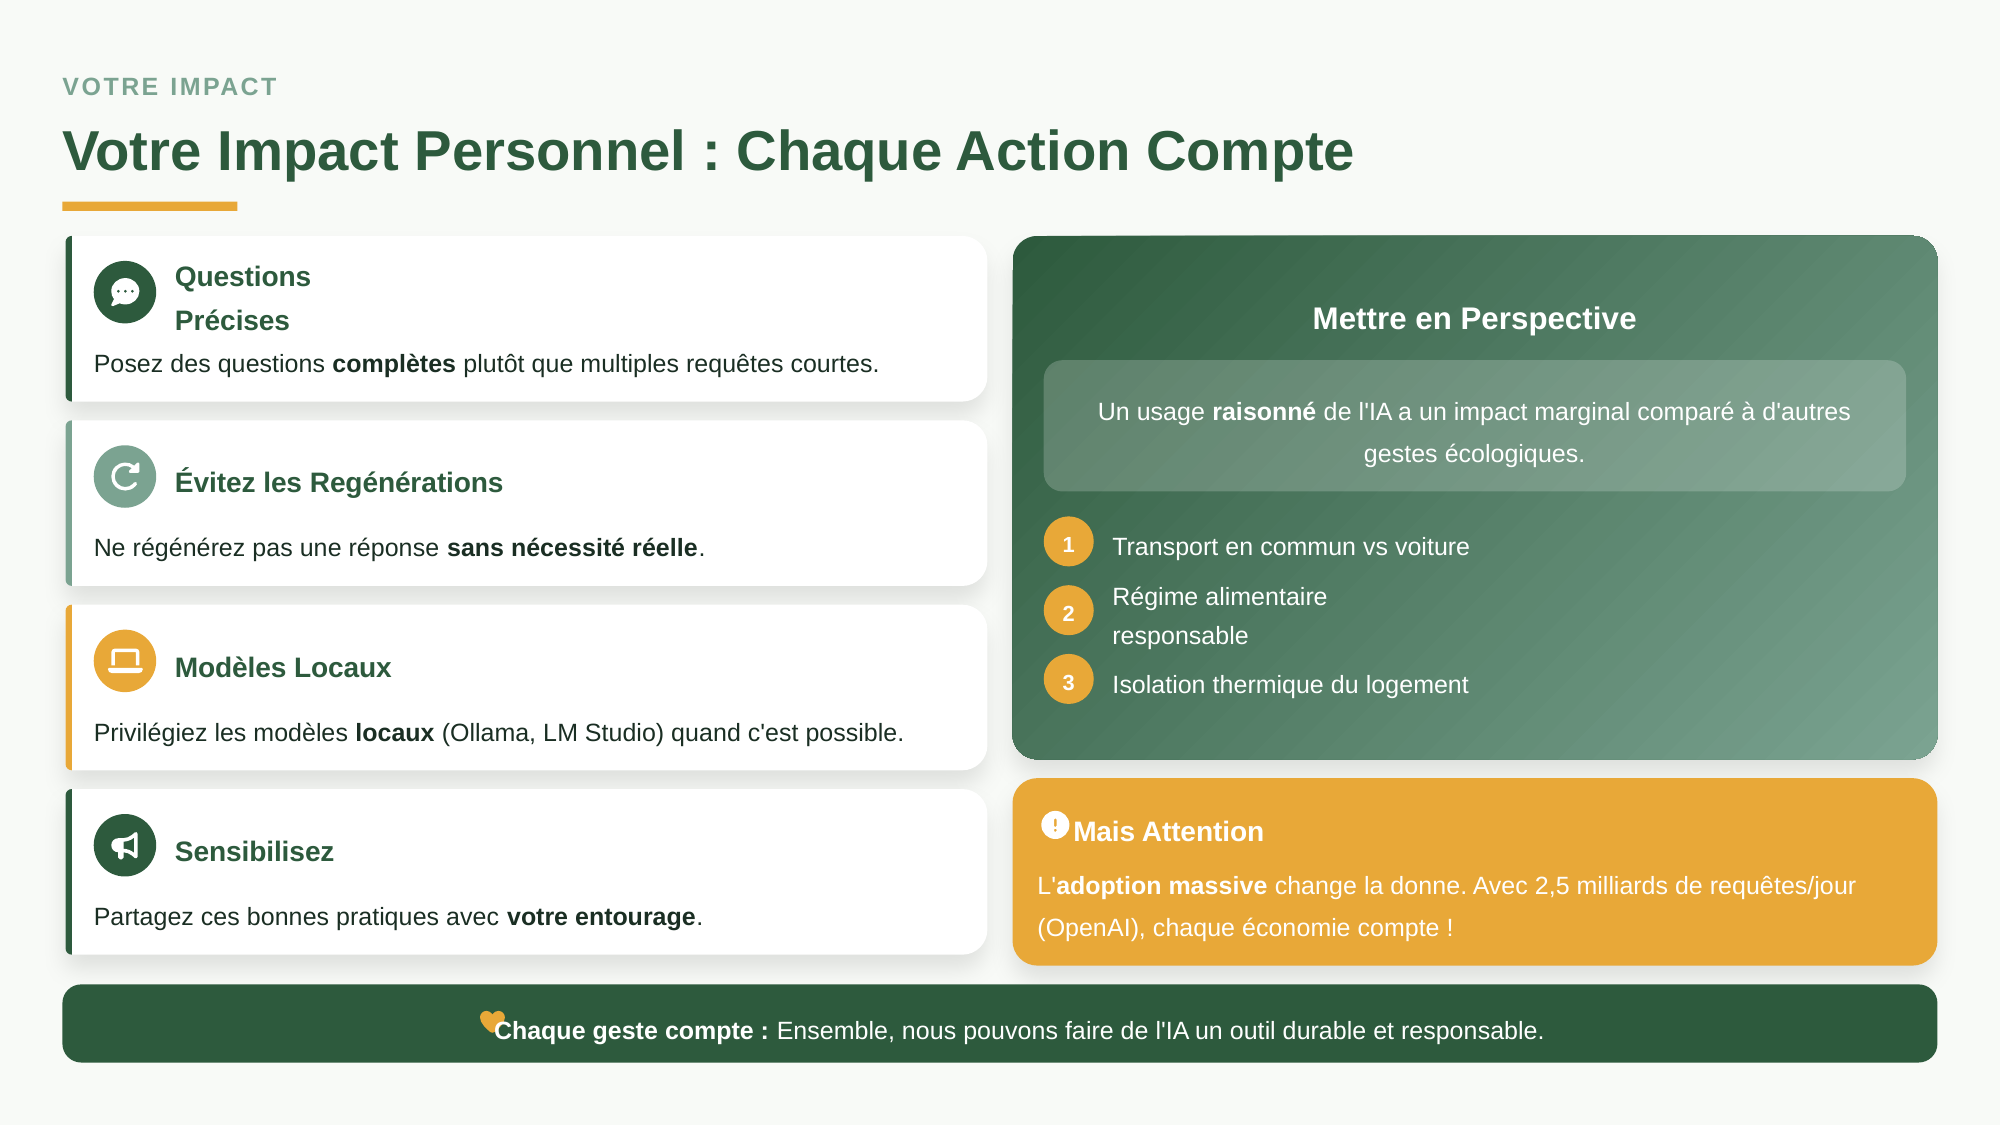

VOTRE IMPACT
Votre Impact Personnel : Chaque Action Compte

Questions Précises

Mettre en Perspective
Posez des questions complètes plutôt que multiples requêtes courtes.

Un usage raisonné de l'IA a un impact marginal comparé à d'autres gestes écologiques.

Évitez les Regénérations

1

Ne régénérez pas une réponse sans nécessité réelle.
Transport en commun vs voiture
2

Régime alimentaire responsable

Modèles Locaux

3

Isolation thermique du logement
Privilégiez les modèles locaux (Ollama, LM Studio) quand c'est possible.

Mais Attention

Sensibilisez

L'adoption massive change la donne. Avec 2,5 milliards de requêtes/jour (OpenAI), chaque économie compte !
Partagez ces bonnes pratiques avec votre entourage.

Chaque geste compte : Ensemble, nous pouvons faire de l'IA un outil durable et responsable.